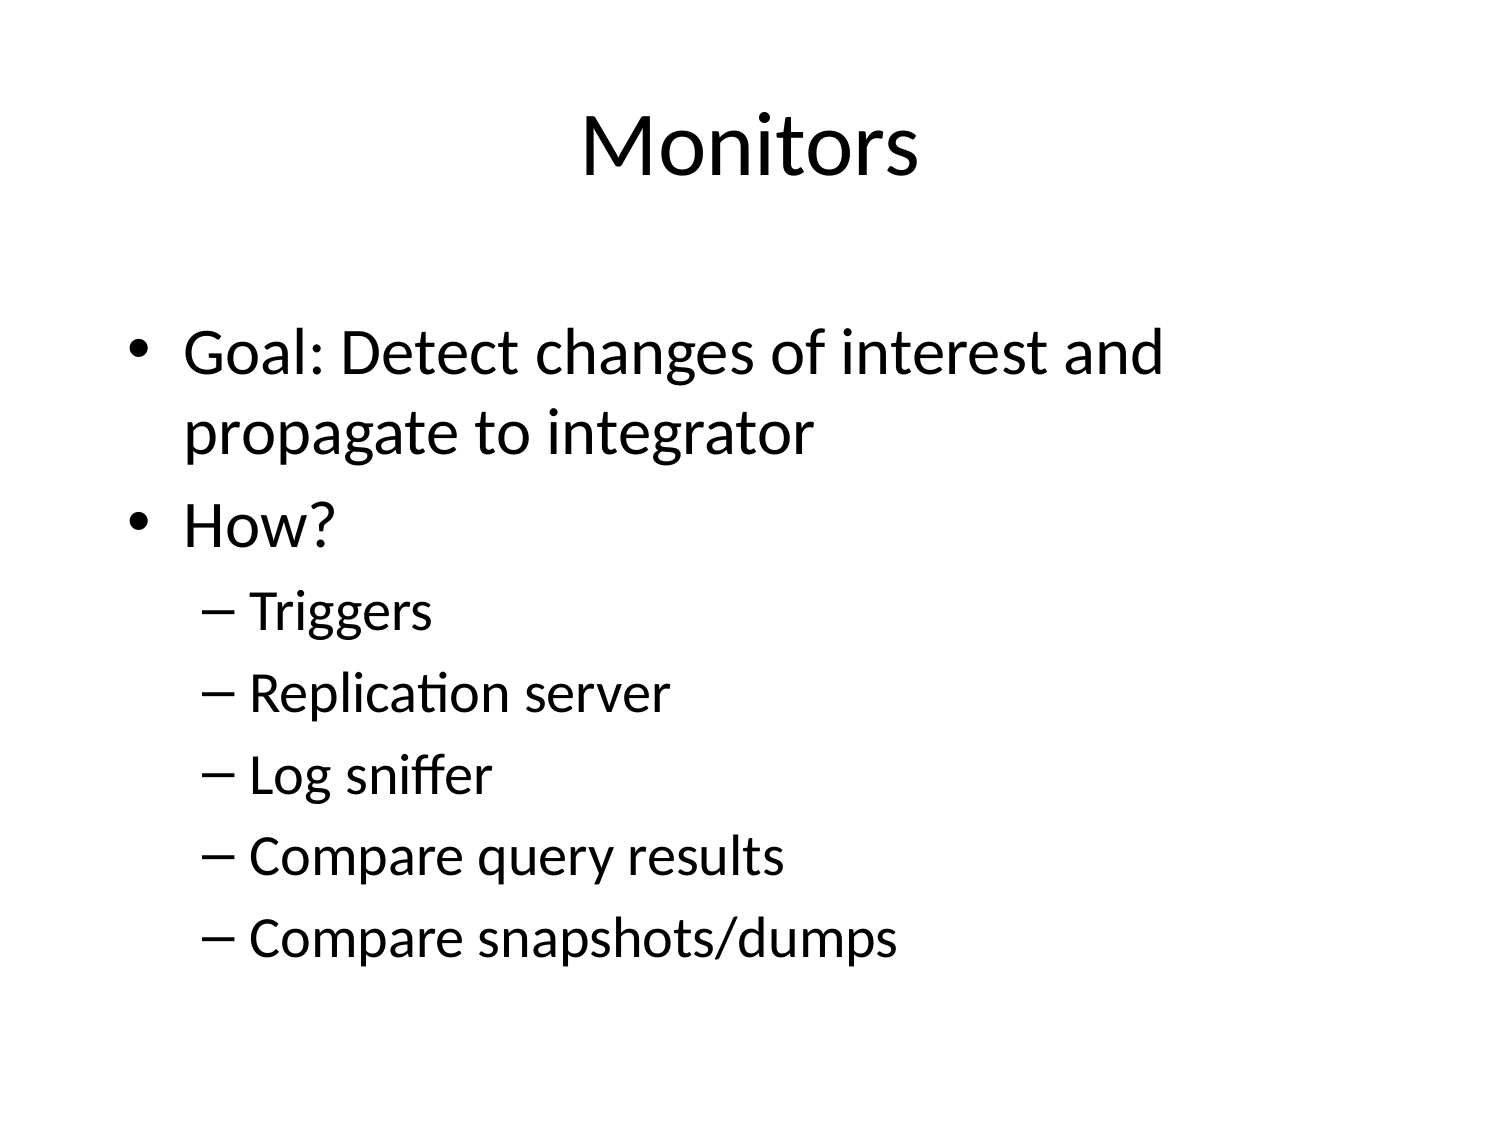

# Monitors
Goal: Detect changes of interest and propagate to integrator
How?
Triggers
Replication server
Log sniffer
Compare query results
Compare snapshots/dumps